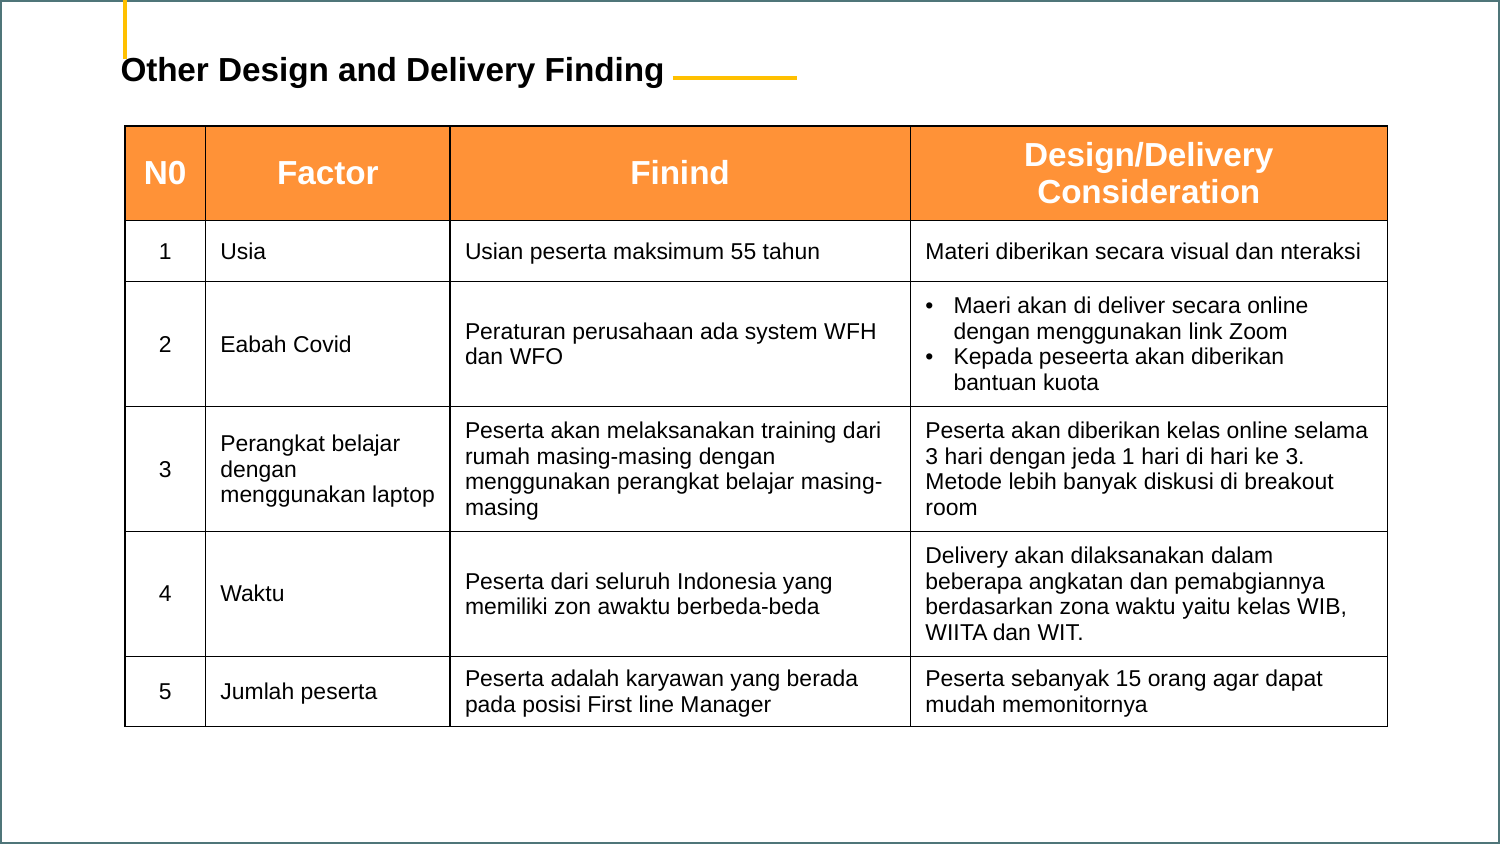

Other Design and Delivery Finding
| N0 | Factor | Finind | Design/Delivery Consideration |
| --- | --- | --- | --- |
| 1 | Usia | Usian peserta maksimum 55 tahun | Materi diberikan secara visual dan nteraksi |
| 2 | Eabah Covid | Peraturan perusahaan ada system WFH dan WFO | Maeri akan di deliver secara online dengan menggunakan link Zoom Kepada peseerta akan diberikan bantuan kuota |
| 3 | Perangkat belajar dengan menggunakan laptop | Peserta akan melaksanakan training dari rumah masing-masing dengan menggunakan perangkat belajar masing-masing | Peserta akan diberikan kelas online selama 3 hari dengan jeda 1 hari di hari ke 3. Metode lebih banyak diskusi di breakout room |
| 4 | Waktu | Peserta dari seluruh Indonesia yang memiliki zon awaktu berbeda-beda | Delivery akan dilaksanakan dalam beberapa angkatan dan pemabgiannya berdasarkan zona waktu yaitu kelas WIB, WIITA dan WIT. |
| 5 | Jumlah peserta | Peserta adalah karyawan yang berada pada posisi First line Manager | Peserta sebanyak 15 orang agar dapat mudah memonitornya |
10